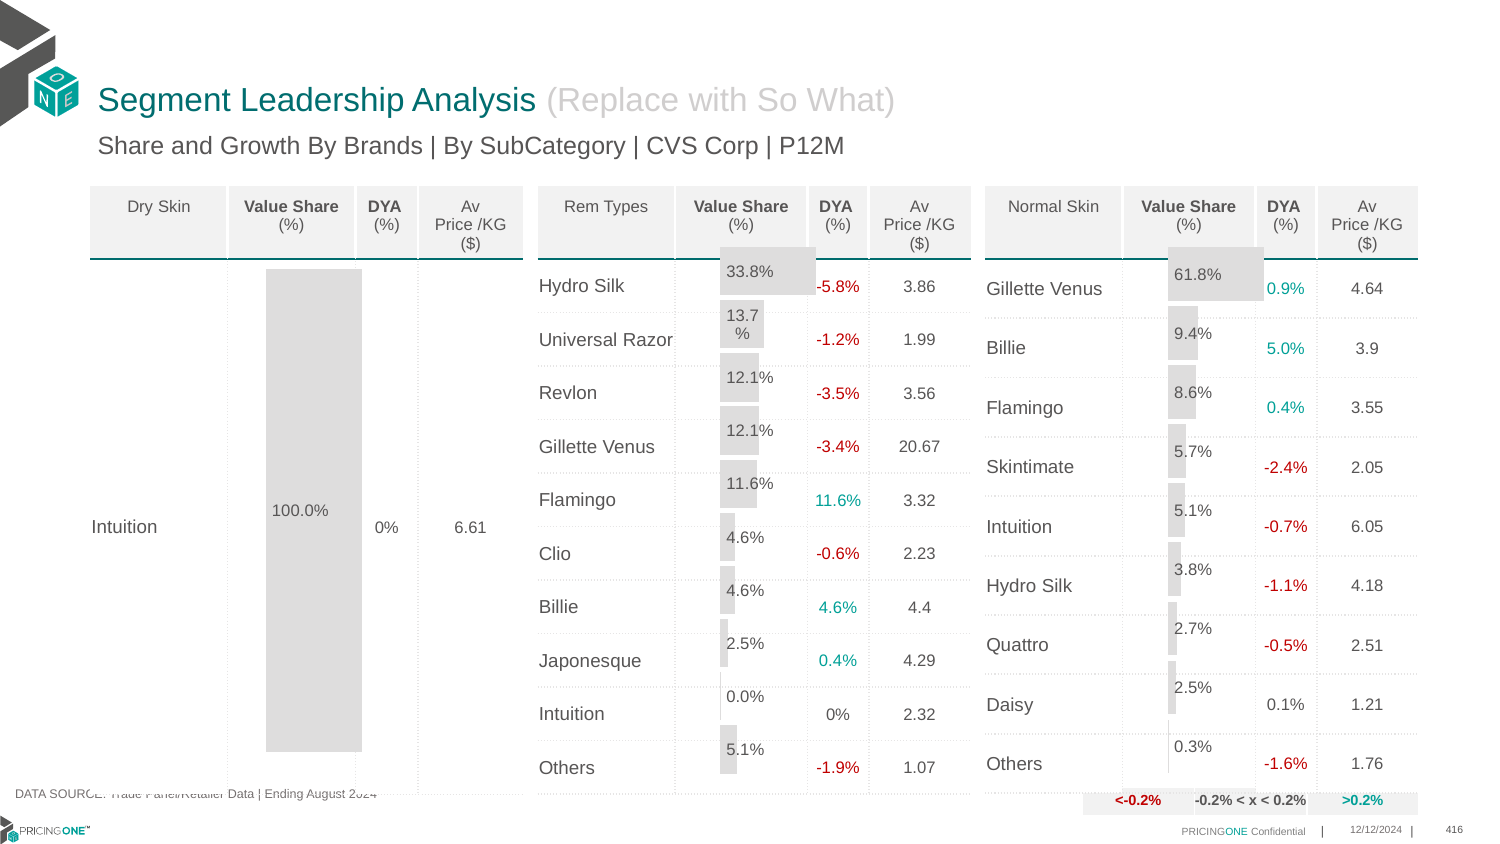

# Segment Leadership Analysis (Replace with So What)
Share and Growth By Brands | By SubCategory | CVS Corp | P12M
| Rem Types | Value Share (%) | DYA (%) | Av Price /KG ($) |
| --- | --- | --- | --- |
| Hydro Silk |  | -5.8% | 3.86 |
| Universal Razor |  | -1.2% | 1.99 |
| Revlon |  | -3.5% | 3.56 |
| Gillette Venus |  | -3.4% | 20.67 |
| Flamingo |  | 11.6% | 3.32 |
| Clio |  | -0.6% | 2.23 |
| Billie |  | 4.6% | 4.4 |
| Japonesque |  | 0.4% | 4.29 |
| Intuition |  | 0% | 2.32 |
| Others |  | -1.9% | 1.07 |
| Dry Skin | Value Share (%) | DYA (%) | Av Price /KG ($) |
| --- | --- | --- | --- |
| Intuition |  | 0% | 6.61 |
| Normal Skin | Value Share (%) | DYA (%) | Av Price /KG ($) |
| --- | --- | --- | --- |
| Gillette Venus |  | 0.9% | 4.64 |
| Billie |  | 5.0% | 3.9 |
| Flamingo |  | 0.4% | 3.55 |
| Skintimate |  | -2.4% | 2.05 |
| Intuition |  | -0.7% | 6.05 |
| Hydro Silk |  | -1.1% | 4.18 |
| Quattro |  | -0.5% | 2.51 |
| Daisy |  | 0.1% | 1.21 |
| Others |  | -1.6% | 1.76 |

### Chart

| Category | CVS Corp | Dry Skin |
|---|---|
|  | 1.0 |

### Chart

| Category | CVS Corp | Rem Types |
|---|---|
|  | 0.3375753141273858 |

### Chart

| Category | CVS Corp | Normal Skin |
|---|---|
|  | 0.6182448714581561 |
DATA SOURCE: Trade Panel/Retailer Data | Ending August 2024
| <-0.2% | -0.2% < x < 0.2% | >0.2% |
| --- | --- | --- |

12/12/2024
416